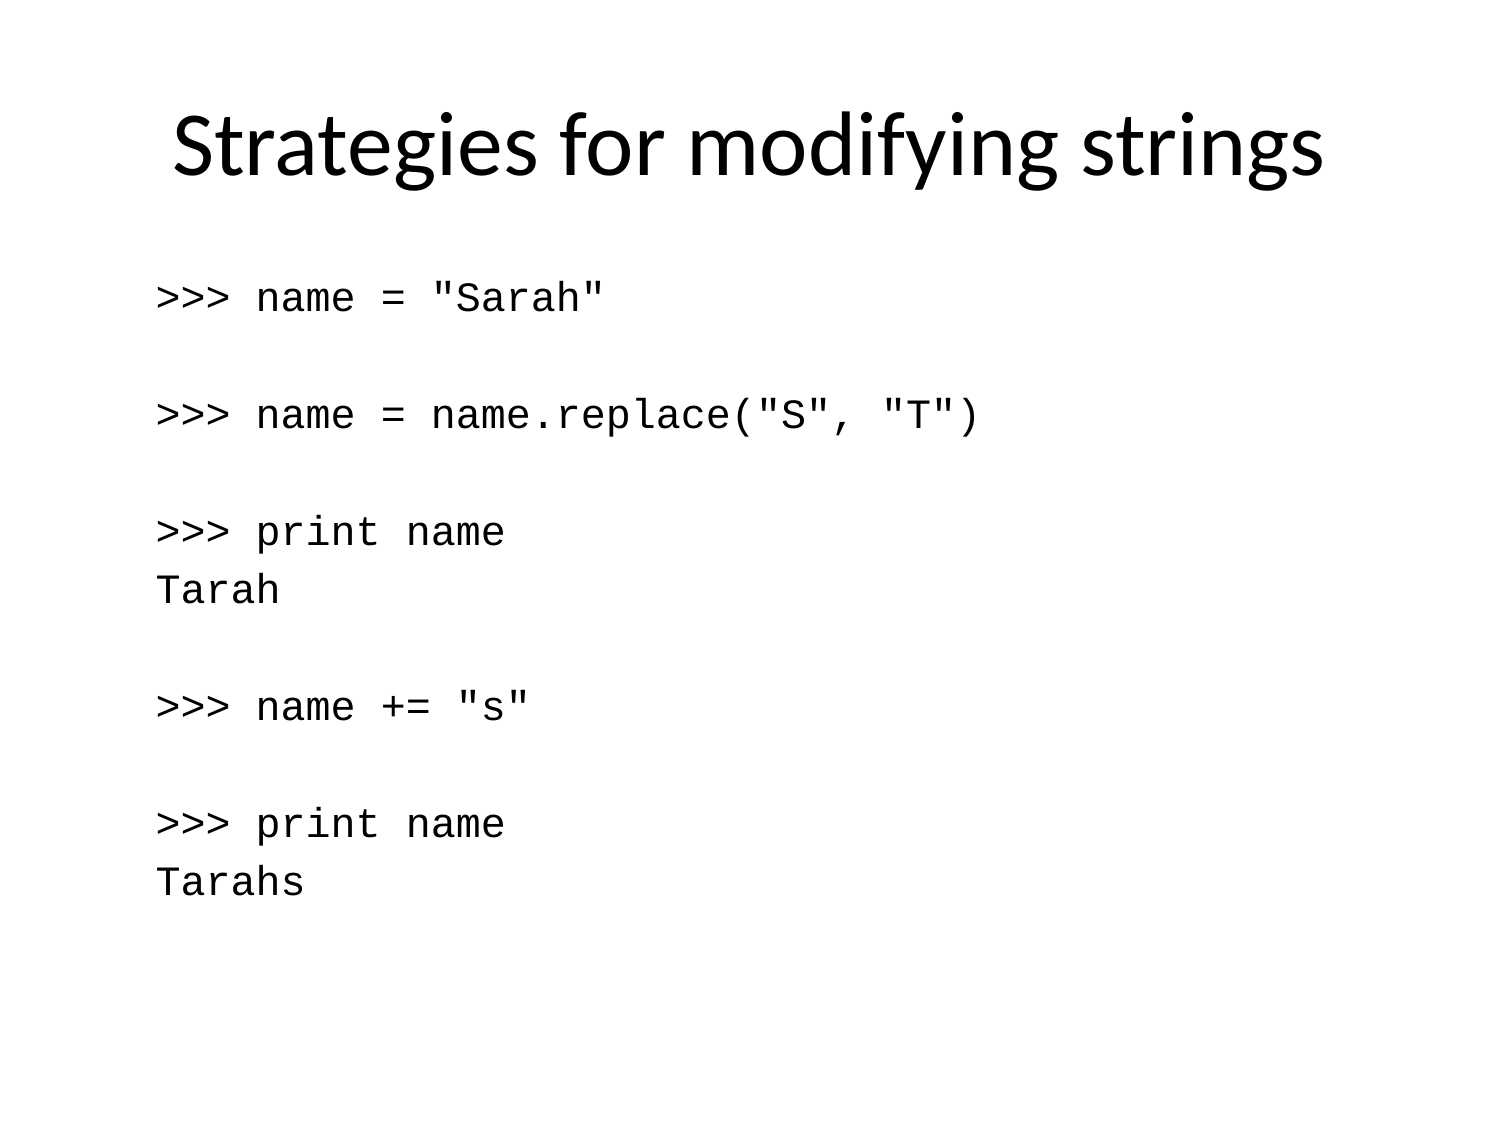

# Strategies for modifying strings
>>> name = "Sarah"

>>> name = name.replace("S", "T")

>>> print name
Tarah

>>> name += "s"

>>> print name
Tarahs